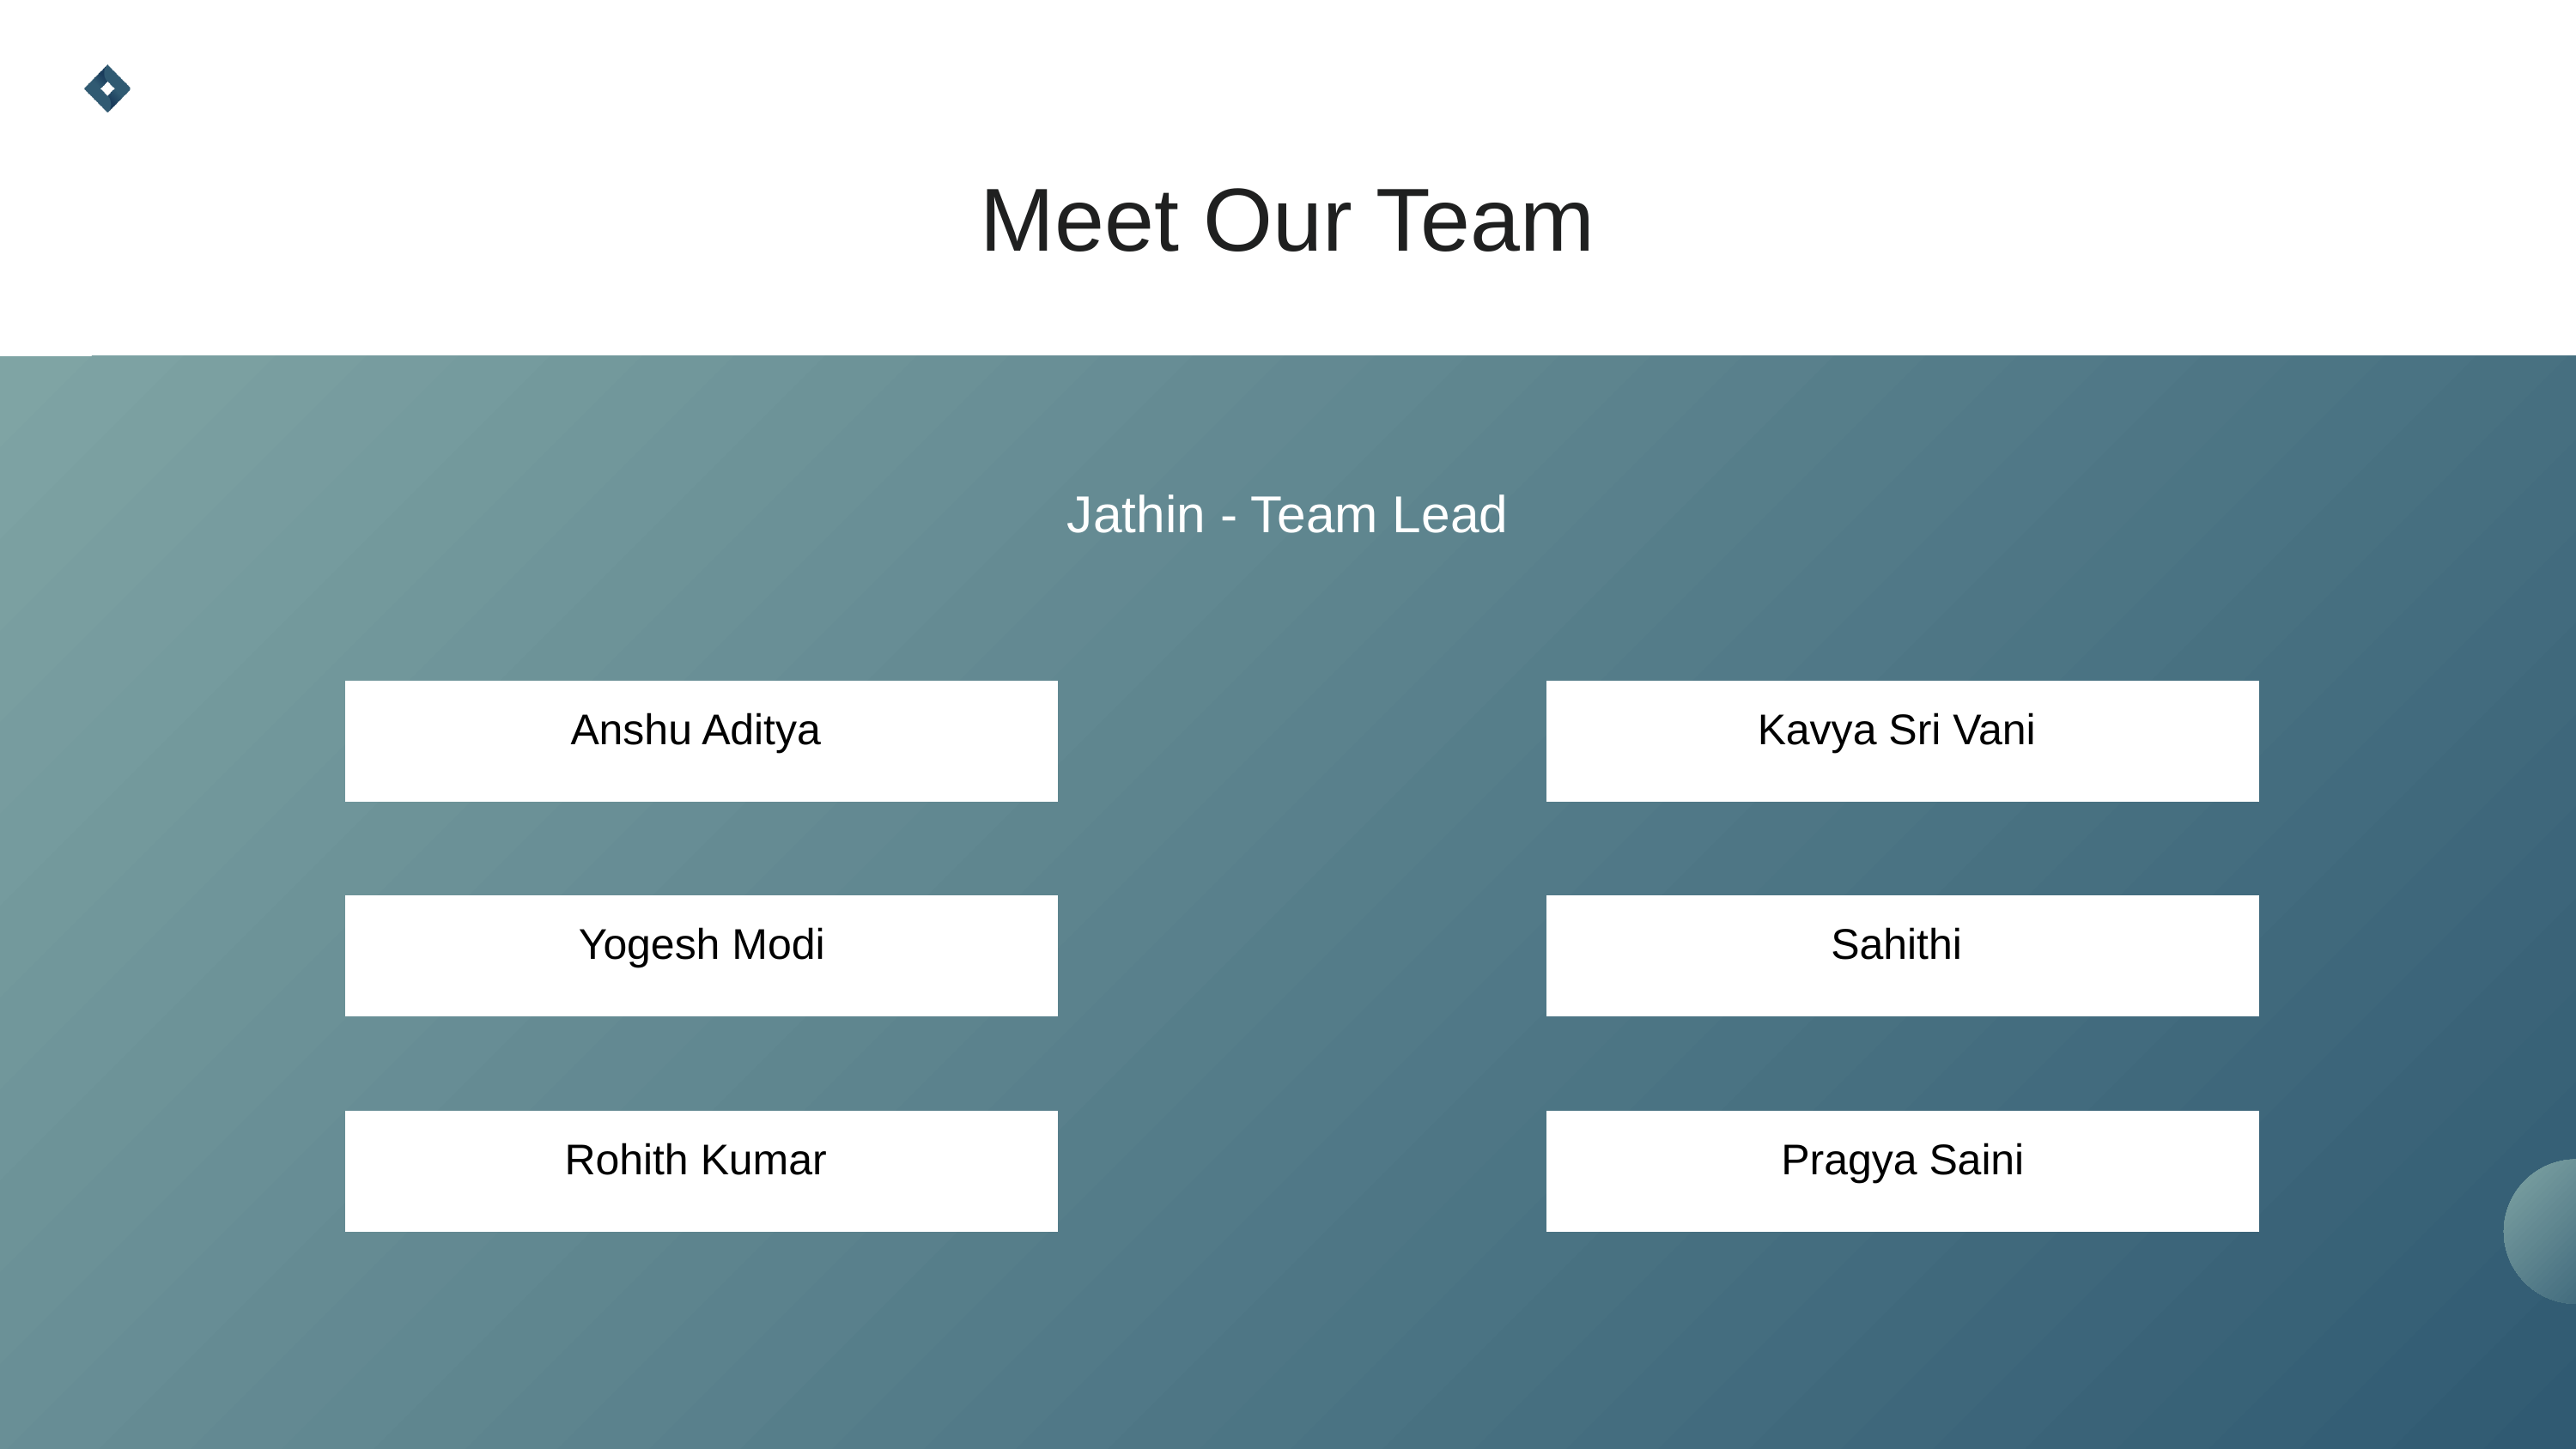

Meet Our Team

Jathin - Team Lead

Anshu Aditya

Kavya Sri Vani

Sahithi

Pragya Saini

Yogesh Modi

Rohith Kumar